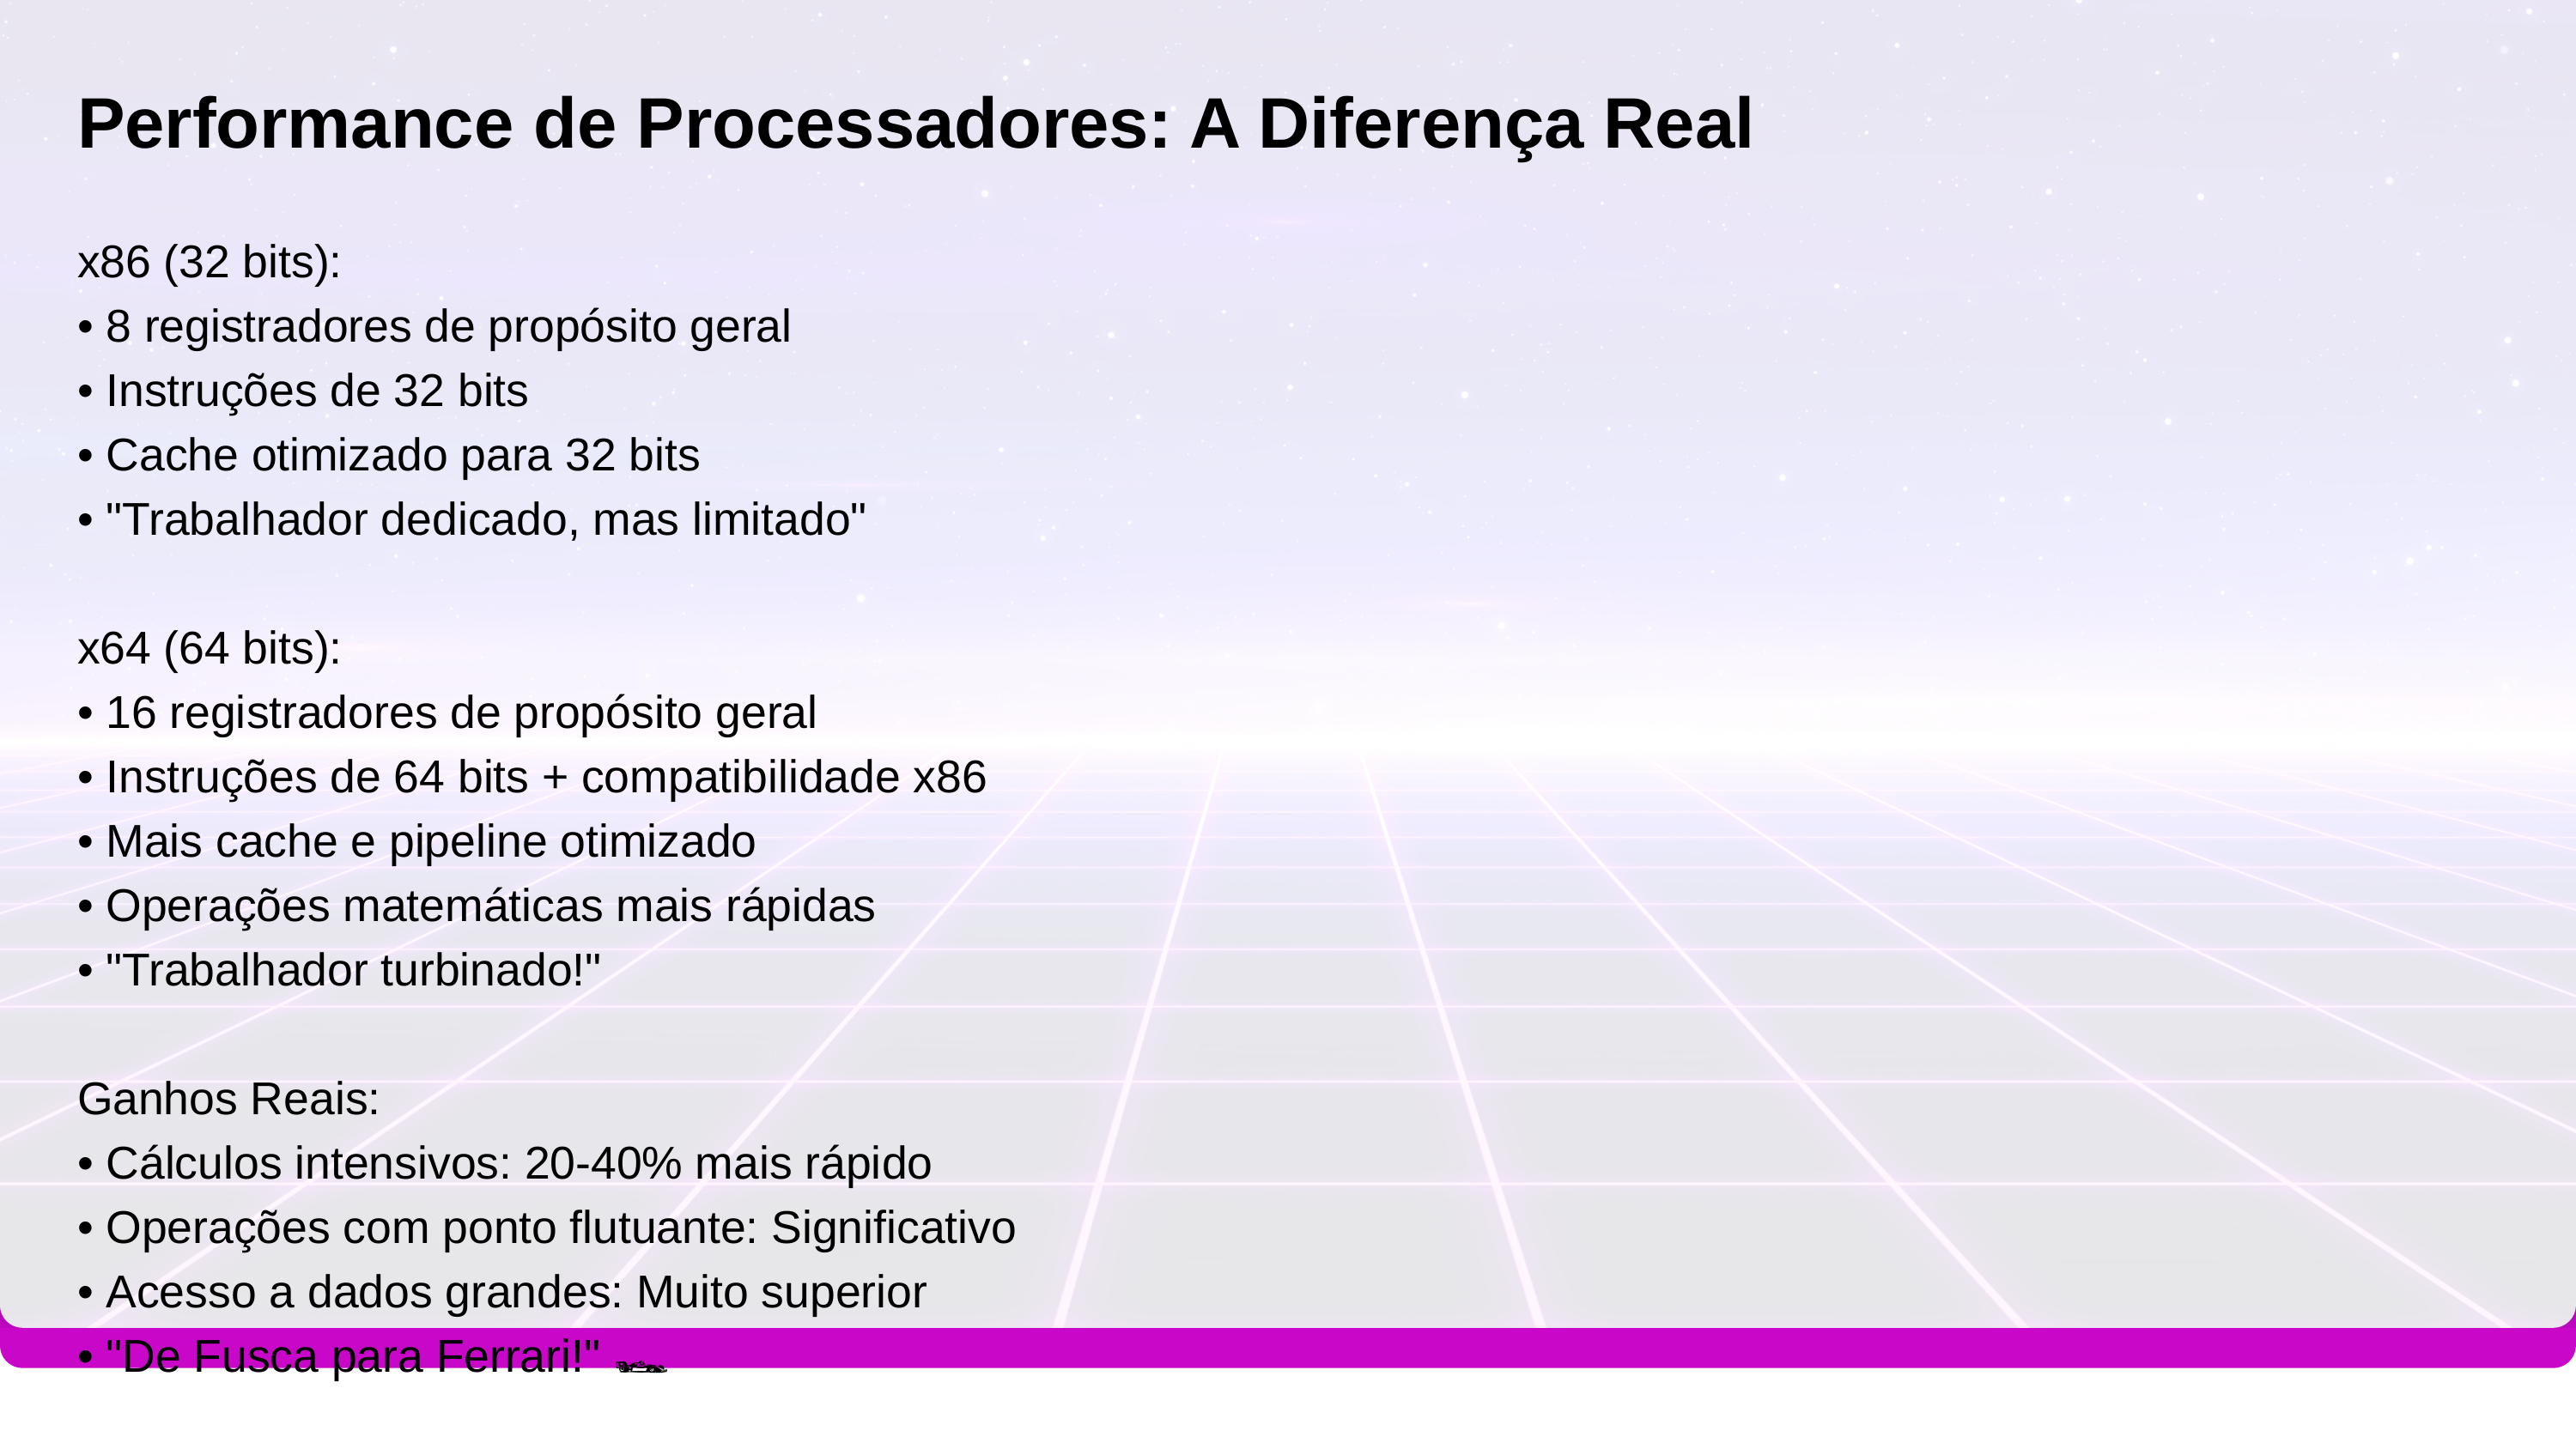

# Performance de Processadores: A Diferença Real
x86 (32 bits):
• 8 registradores de propósito geral
• Instruções de 32 bits
• Cache otimizado para 32 bits
• "Trabalhador dedicado, mas limitado"

x64 (64 bits):
• 16 registradores de propósito geral
• Instruções de 64 bits + compatibilidade x86
• Mais cache e pipeline otimizado
• Operações matemáticas mais rápidas
• "Trabalhador turbinado!"

Ganhos Reais:
• Cálculos intensivos: 20-40% mais rápido
• Operações com ponto flutuante: Significativo
• Acesso a dados grandes: Muito superior
• "De Fusca para Ferrari!" 🏎️